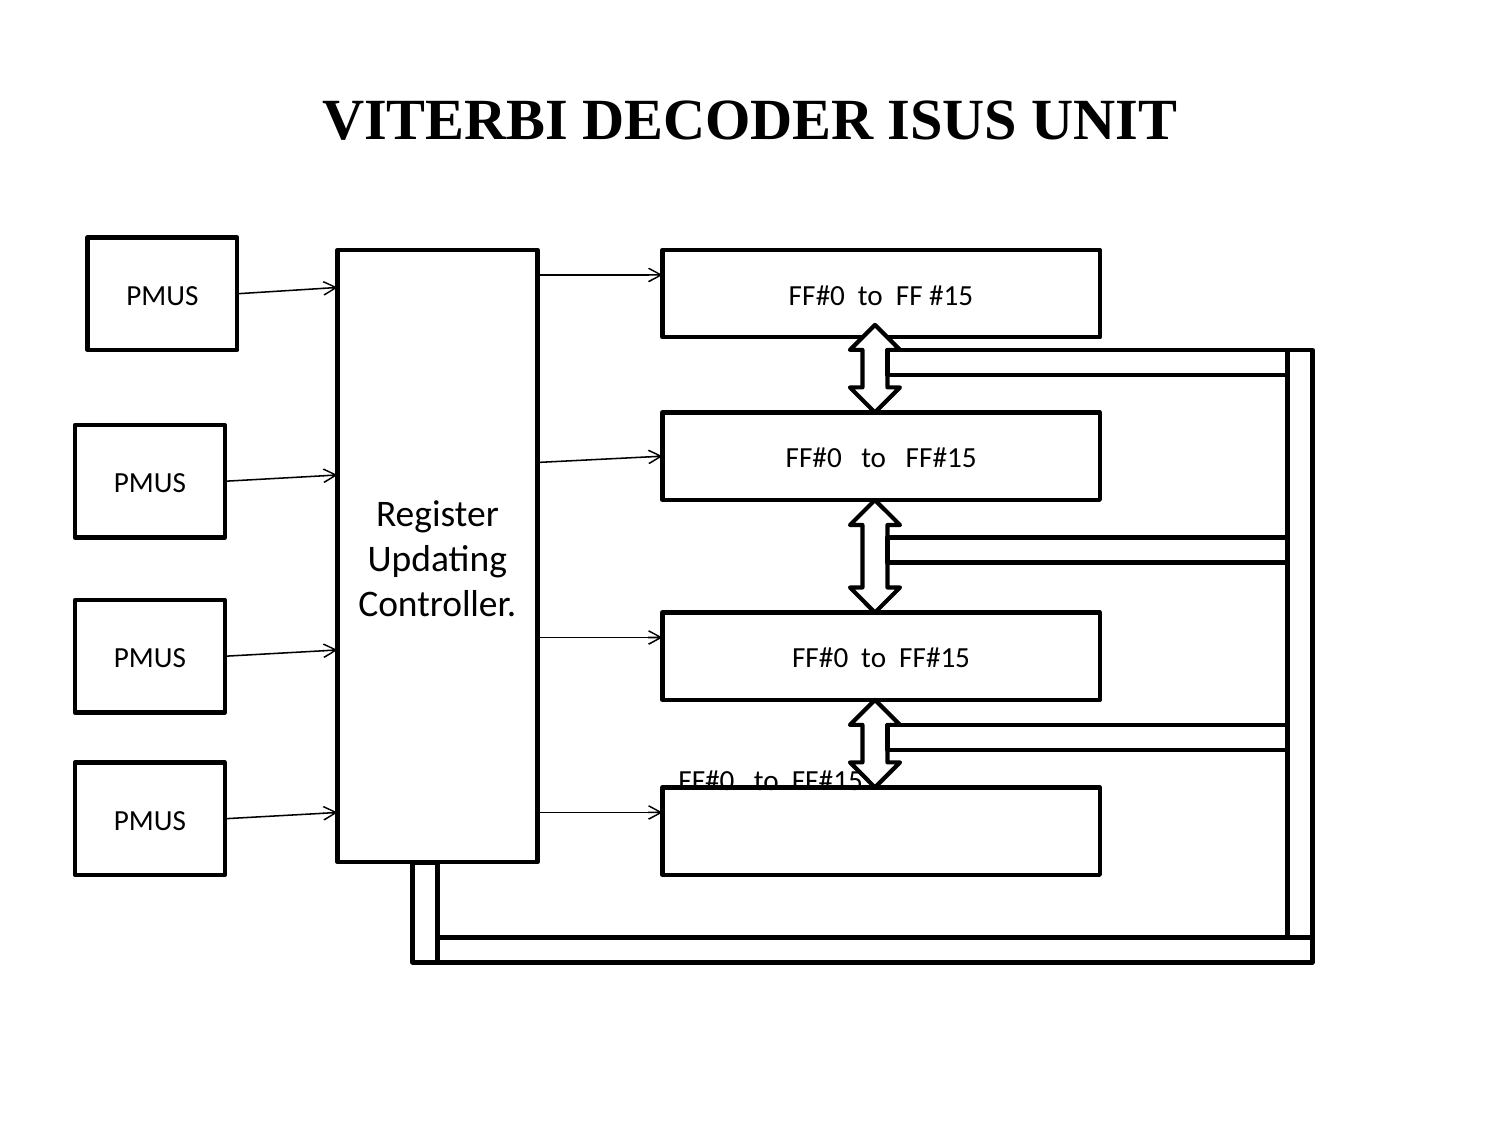

# VITERBI DECODER ISUS UNIT
PMUS
Register
Updating
Controller.
FF#0  to  FF #15

FF#0   to   FF#15
PMUS

PMUS
FF#0  to  FF#15

PMUS
FF#0   to  FF#15